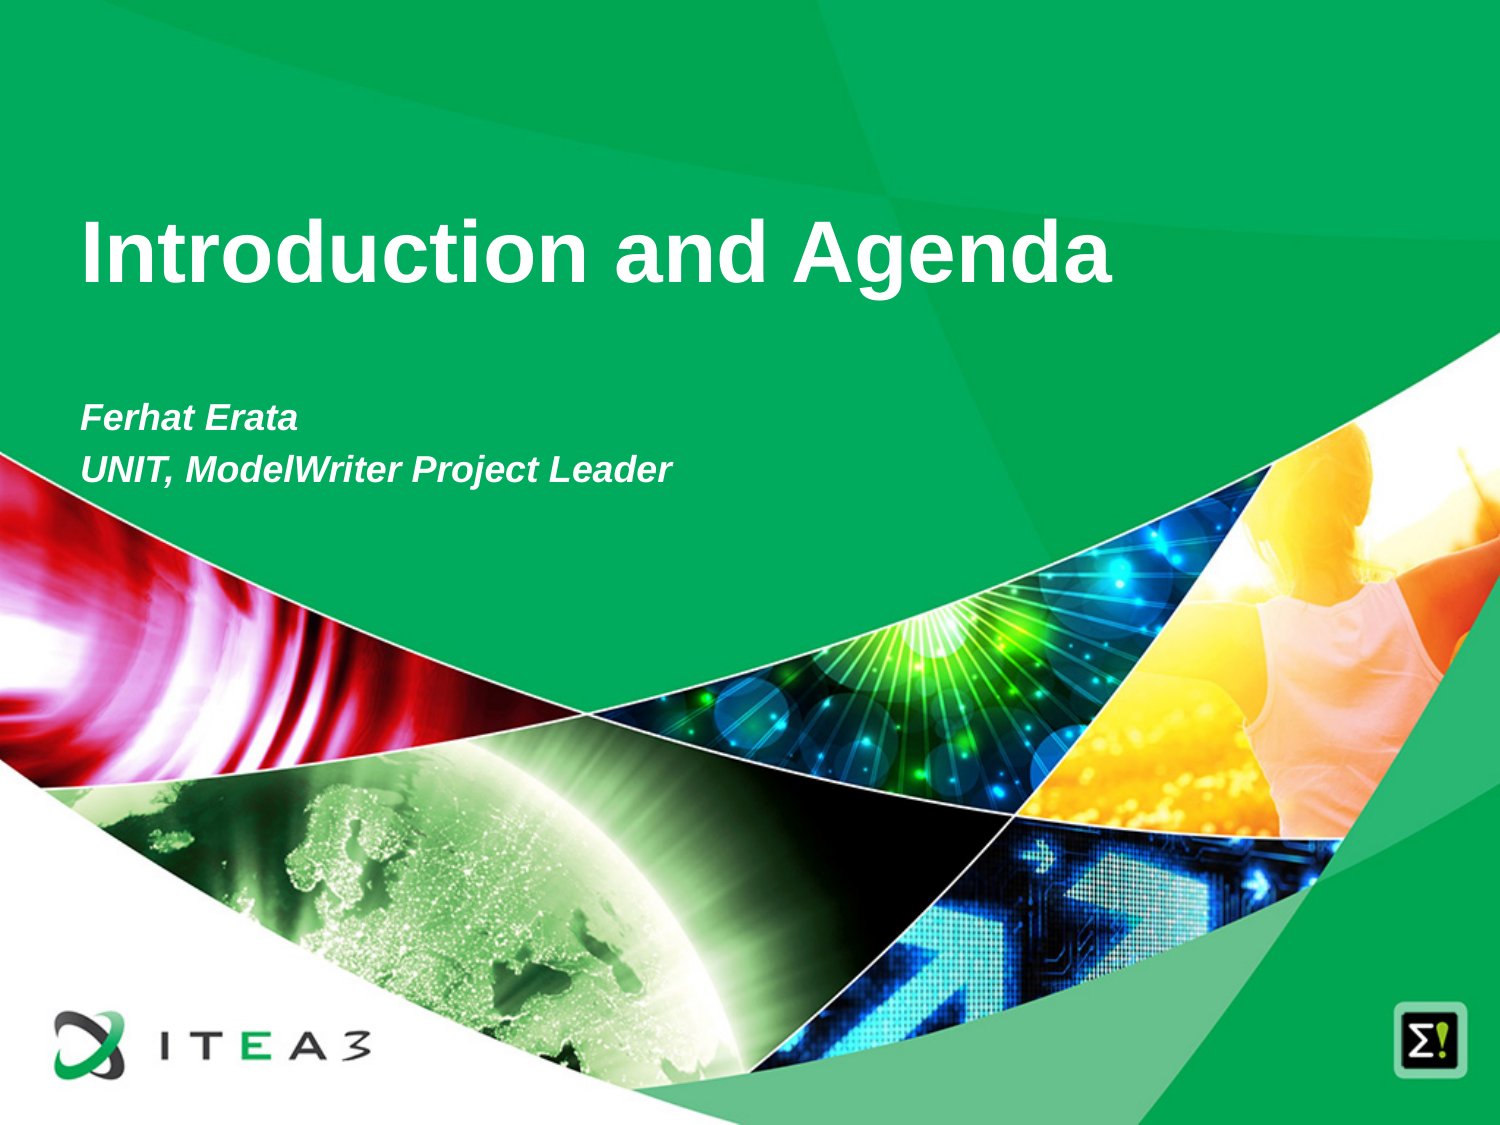

# Introduction and Agenda
Ferhat Erata
UNIT, ModelWriter Project Leader